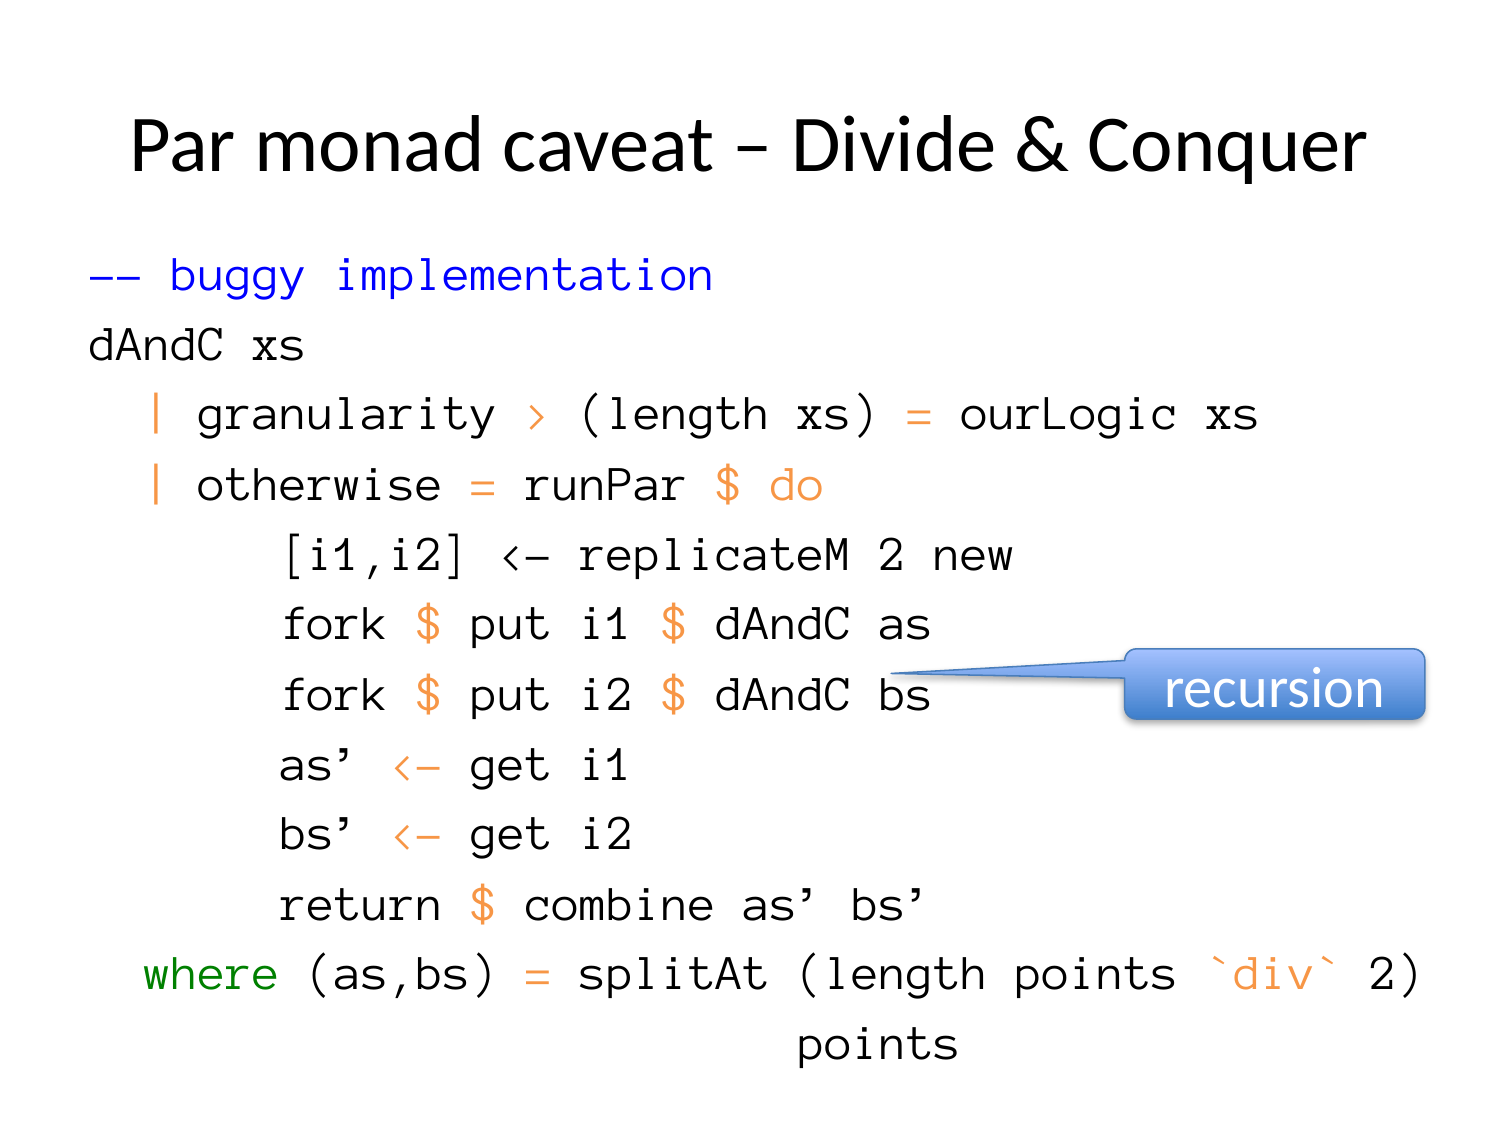

# Par monad caveat – Divide & Conquer
-- buggy implementation
dAndC xs
  | granularity > (length xs) = ourLogic xs
  | otherwise = runPar $ do
       [i1,i2] <- replicateM 2 new
       fork $ put i1 $ dAndC as
       fork $ put i2 $ dAndC bs
       as’ <- get i1
       bs’ <- get i2
       return $ combine as’ bs’
  where (as,bs) = splitAt (length points `div` 2)
                          points
recursion